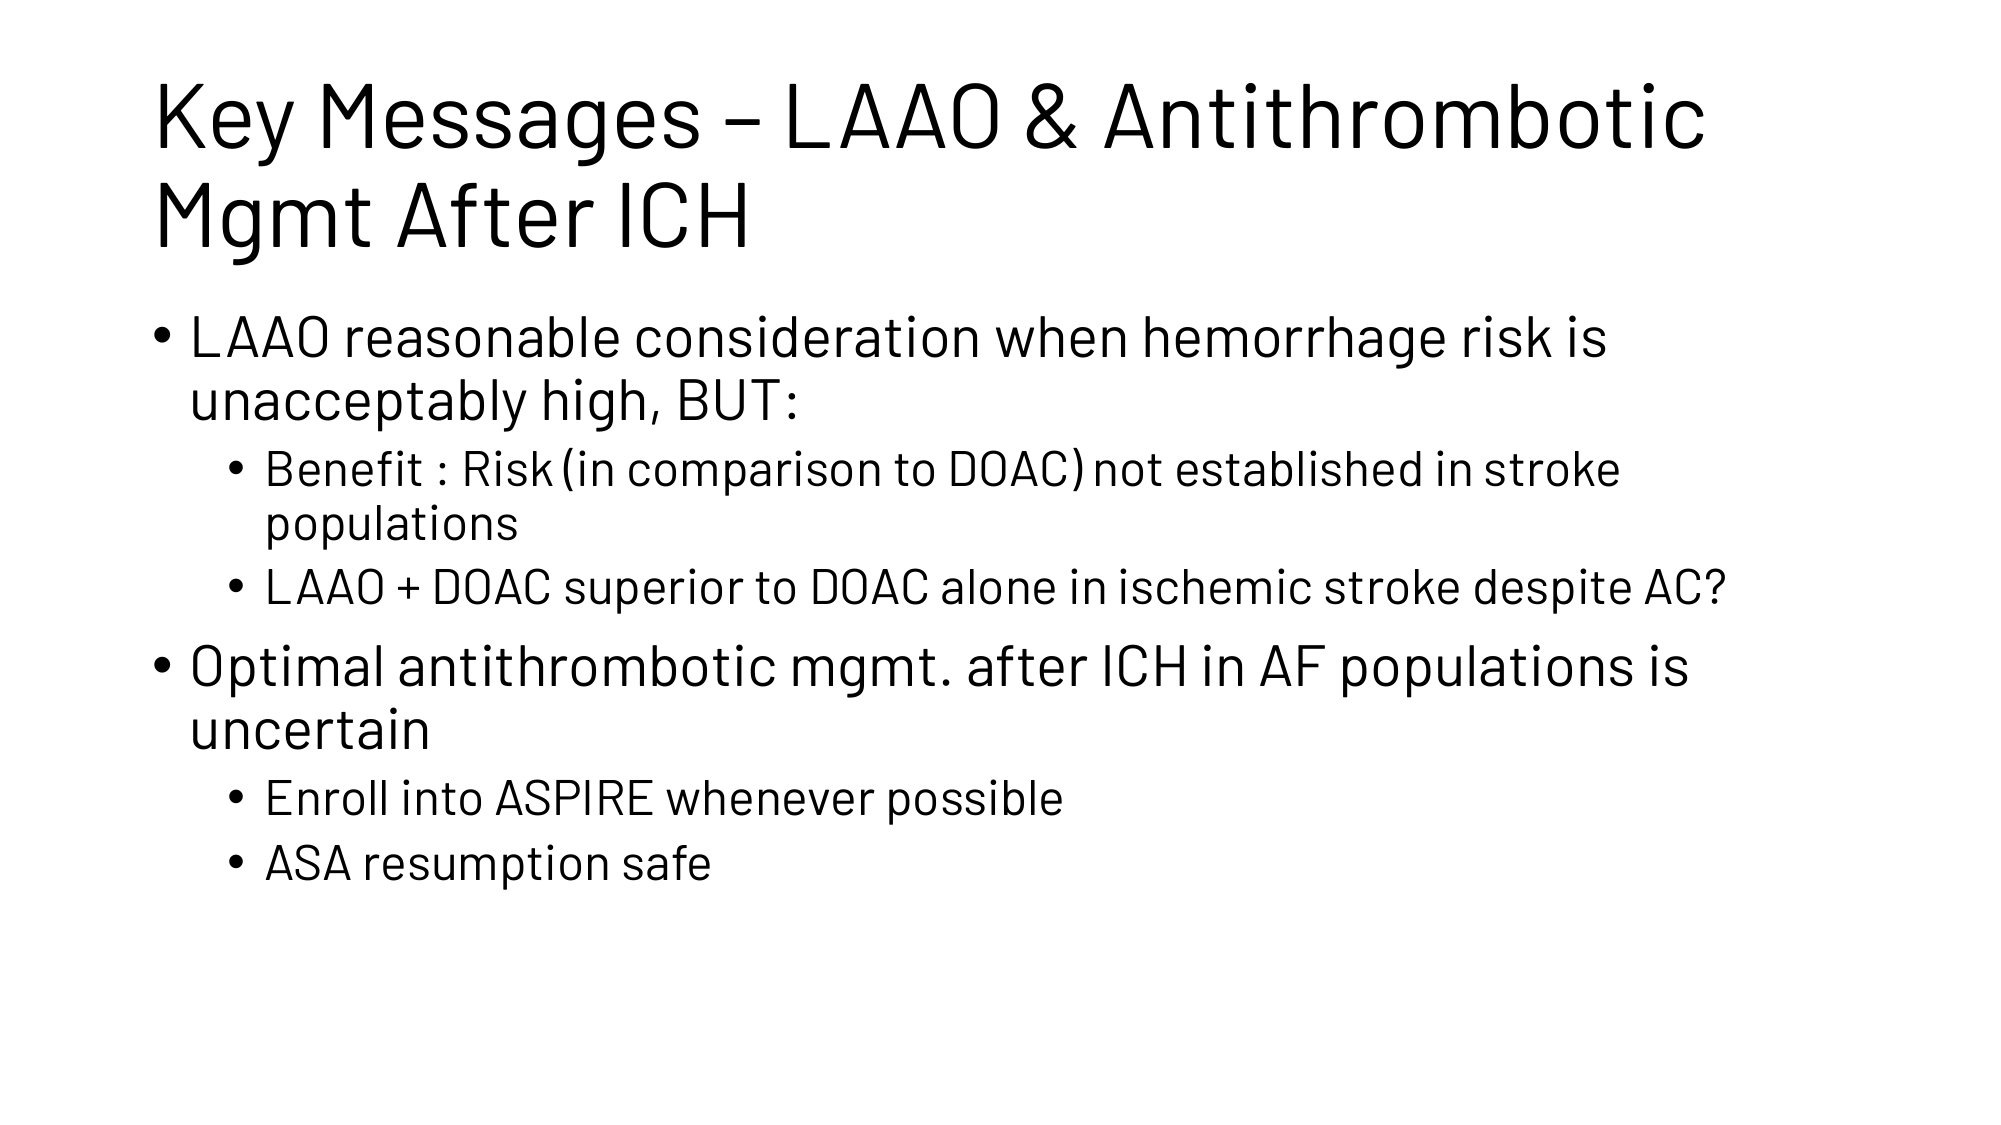

# Key Messages – LAAO & Antithrombotic Mgmt After ICH
LAAO reasonable consideration when hemorrhage risk is unacceptably high, BUT:
Benefit : Risk (in comparison to DOAC) not established in stroke populations
LAAO + DOAC superior to DOAC alone in ischemic stroke despite AC?
Optimal antithrombotic mgmt. after ICH in AF populations is uncertain
Enroll into ASPIRE whenever possible
ASA resumption safe